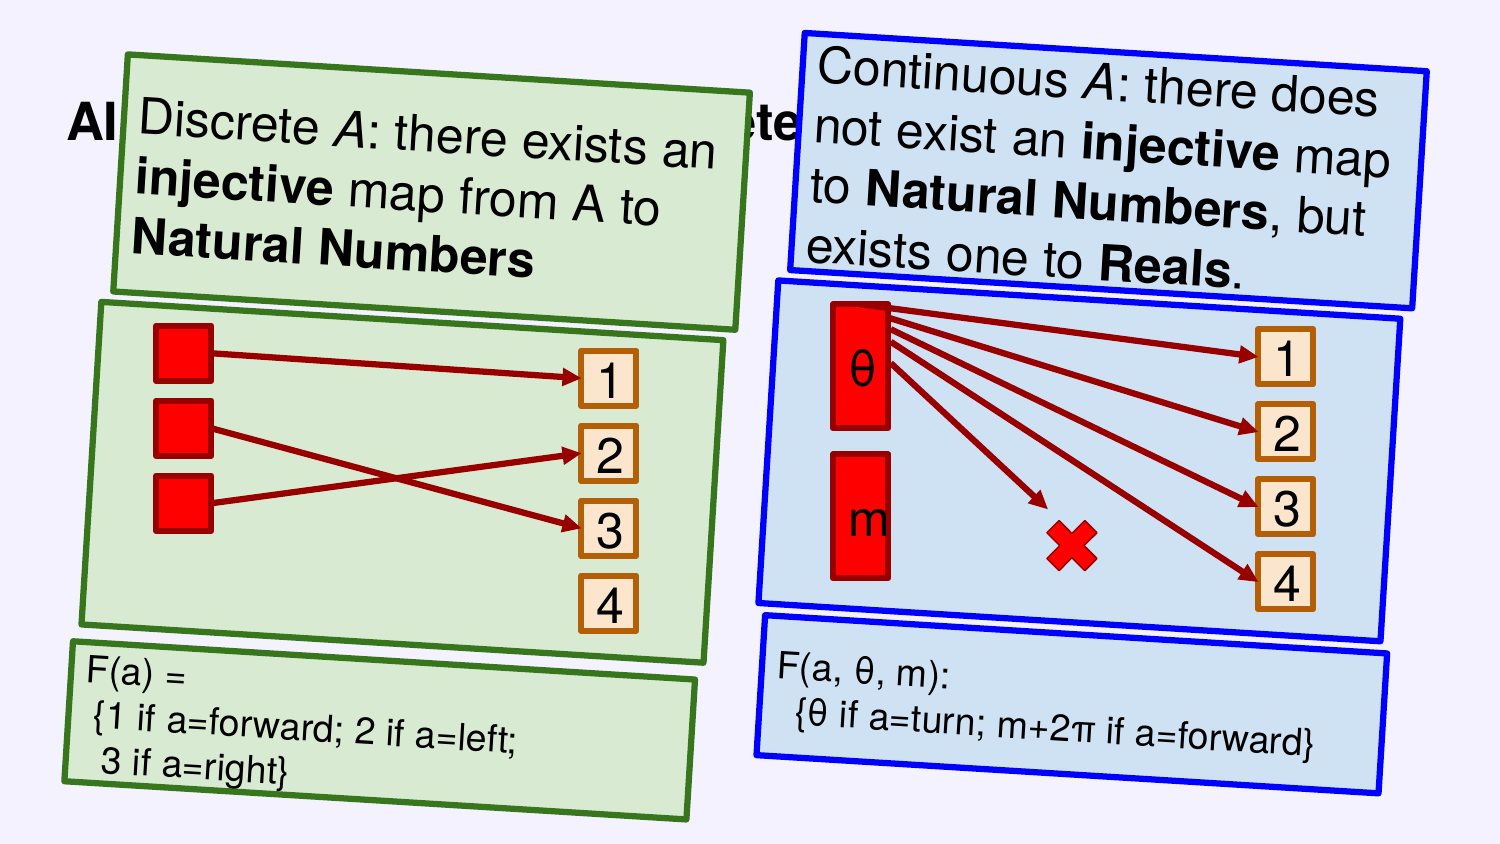

Continuous A: there does not exist an injective map to Natural Numbers, but  exists one to Reals.
# AI FUNDAMENTALS: Discrete and Continuous Space
Discrete A: there exists an injective map from A to Natural Numbers

θ
1
2
m
3
4

1

2

3
4
F(a, θ, m):
  {θ if a=turn; m+2π if a=forward}
F(a) =
 {1 if a=forward; 2 if a=left;
  3 if a=right}